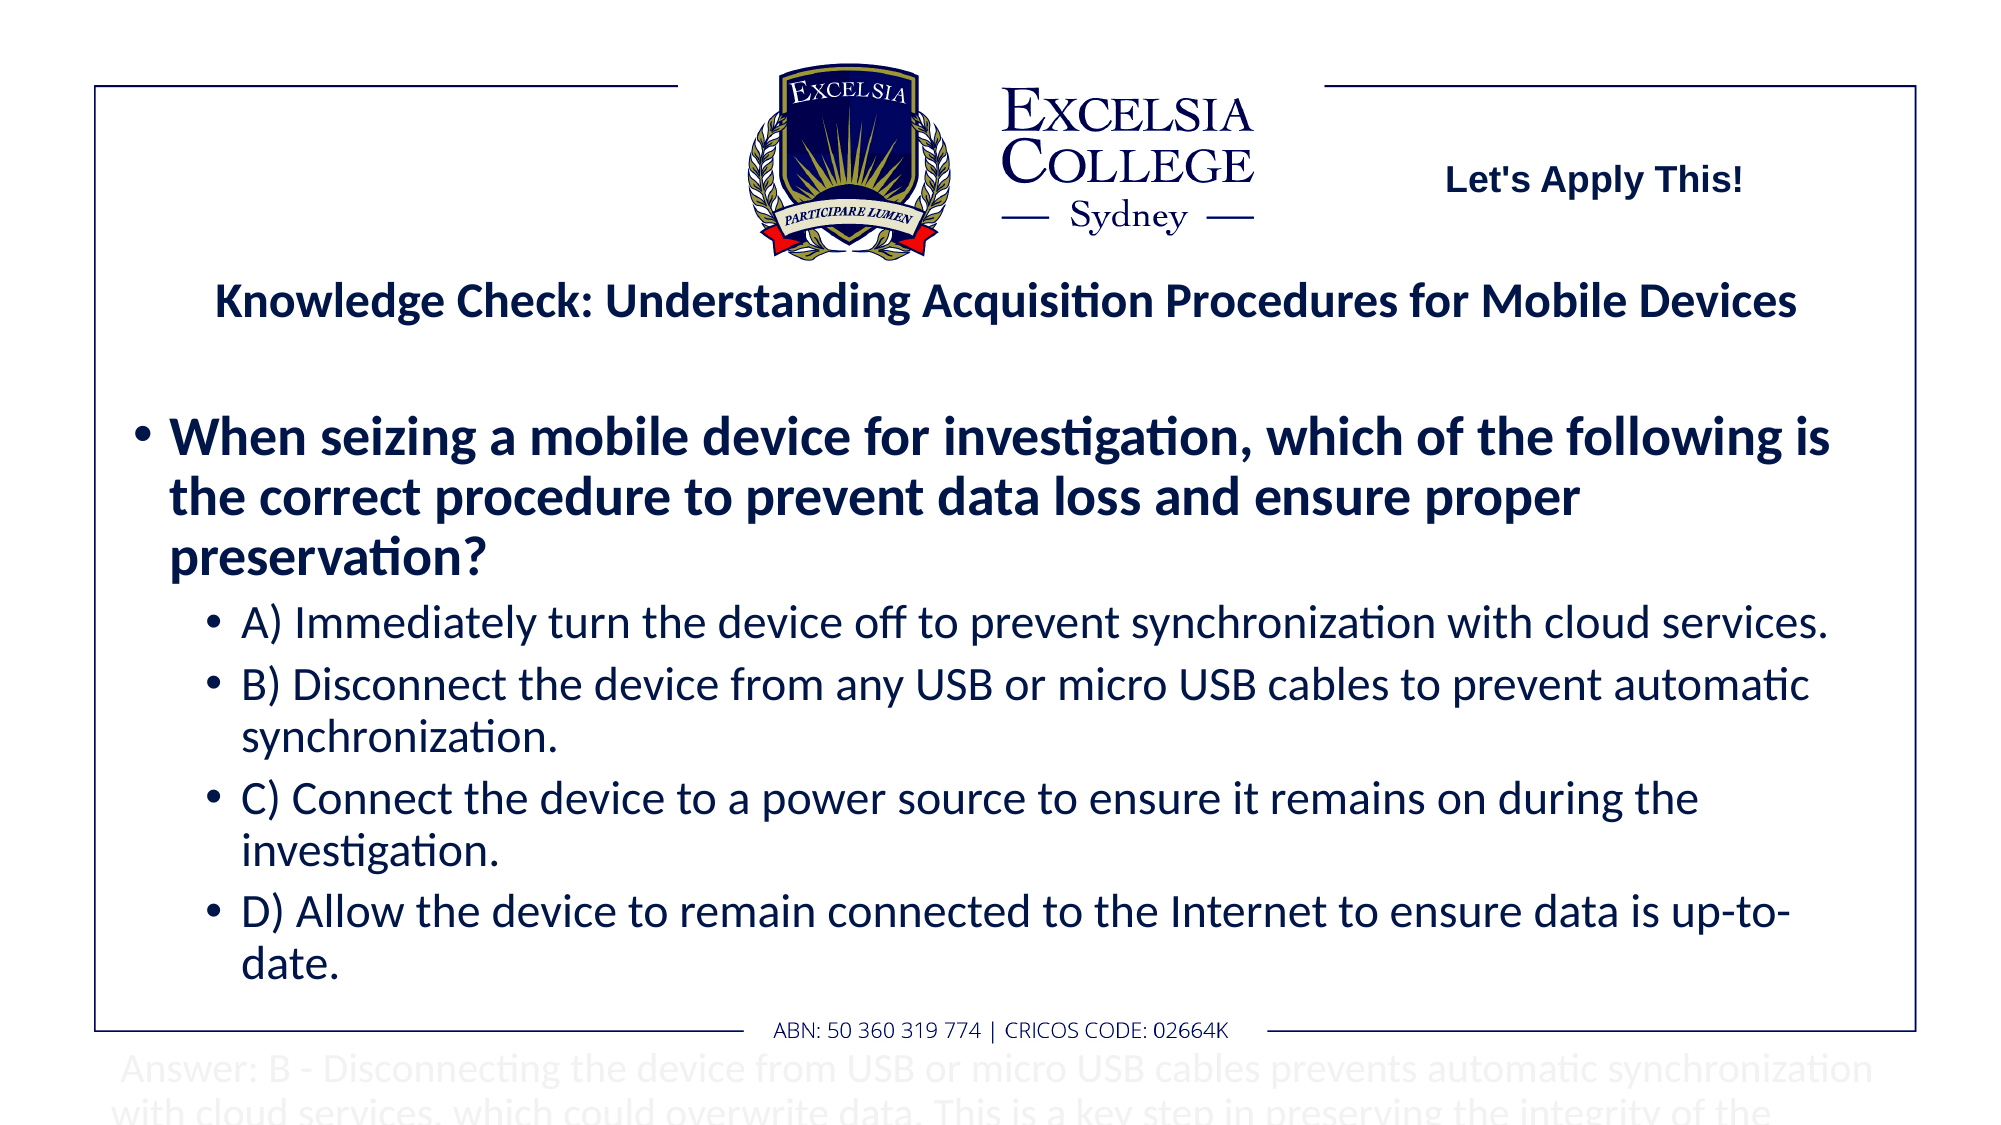

Let's Apply This!
# Knowledge Check: Understanding Acquisition Procedures for Mobile Devices

When seizing a mobile device for investigation, which of the following is the correct procedure to prevent data loss and ensure proper preservation?
A) Immediately turn the device off to prevent synchronization with cloud services.
B) Disconnect the device from any USB or micro USB cables to prevent automatic synchronization.
C) Connect the device to a power source to ensure it remains on during the investigation.
D) Allow the device to remain connected to the Internet to ensure data is up-to-date.

 Answer: B - Disconnecting the device from USB or micro USB cables prevents automatic synchronization with cloud services, which could overwrite data. This is a key step in preserving the integrity of the device's data during an investigation.